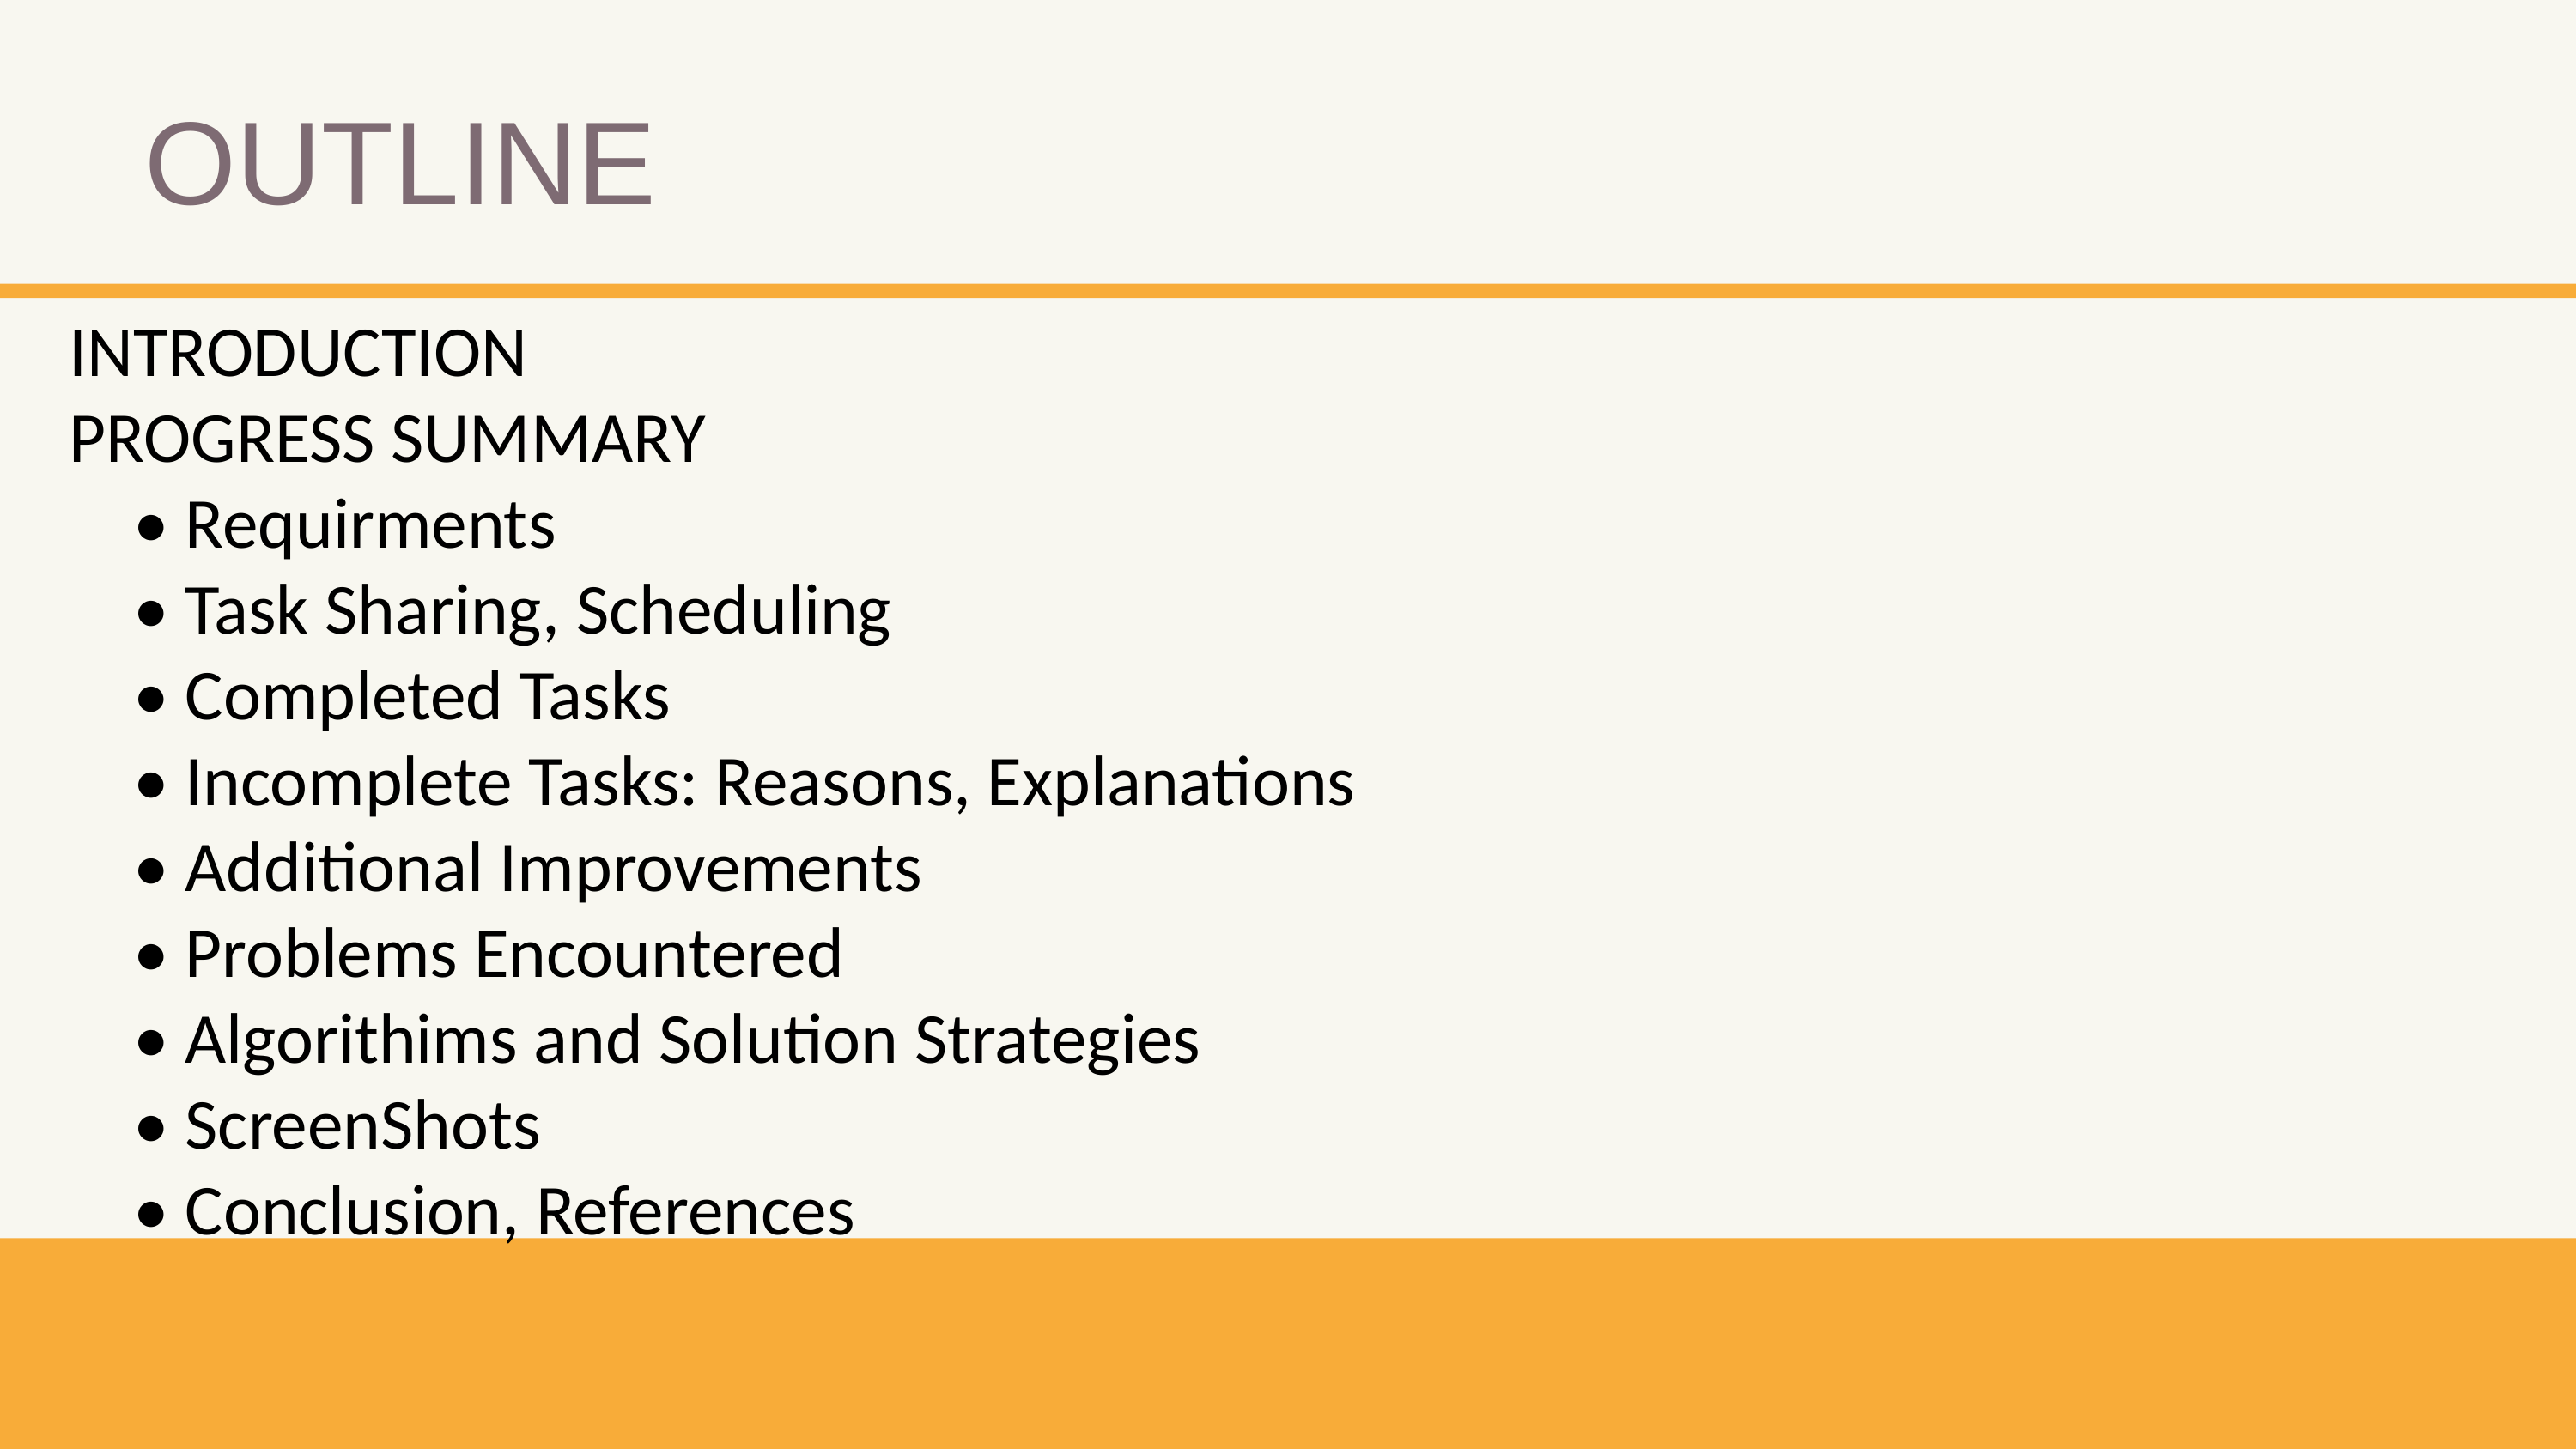

OUTLINE

INTRODUCTION
PROGRESS SUMMARY
• Requirments
• Task Sharing, Scheduling
• Completed Tasks
• Incomplete Tasks: Reasons, Explanations
• Additional Improvements
• Problems Encountered
• Algorithims and Solution Strategies
• ScreenShots
• Conclusion, References